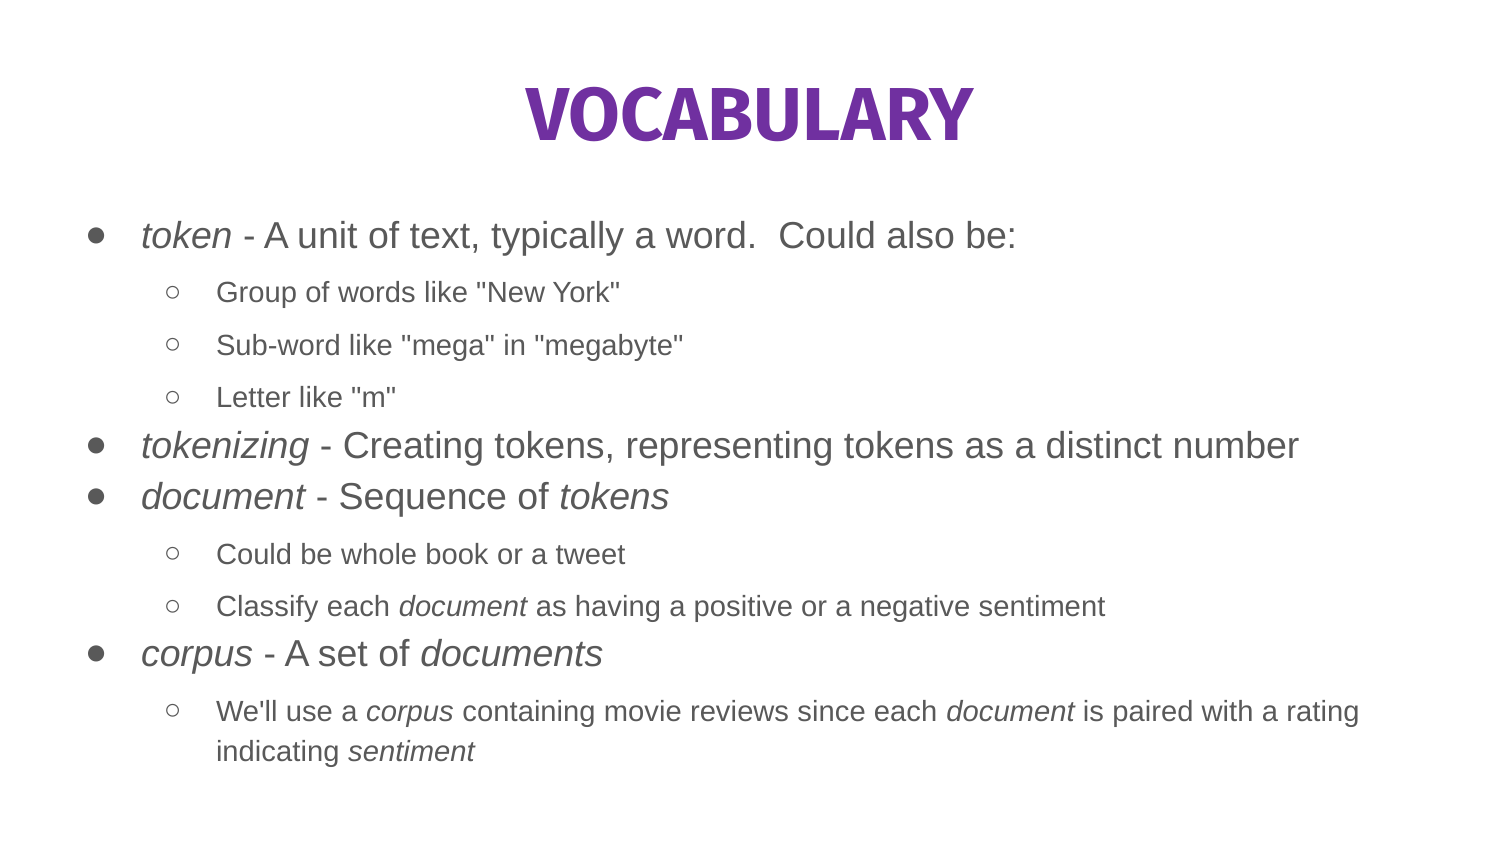

# VOCABULARY
token - A unit of text, typically a word.  Could also be:
Group of words like "New York"
Sub-word like "mega" in "megabyte"
Letter like "m"
tokenizing - Creating tokens, representing tokens as a distinct number
document - Sequence of tokens
Could be whole book or a tweet
Classify each document as having a positive or a negative sentiment
corpus - A set of documents
We'll use a corpus containing movie reviews since each document is paired with a rating indicating sentiment